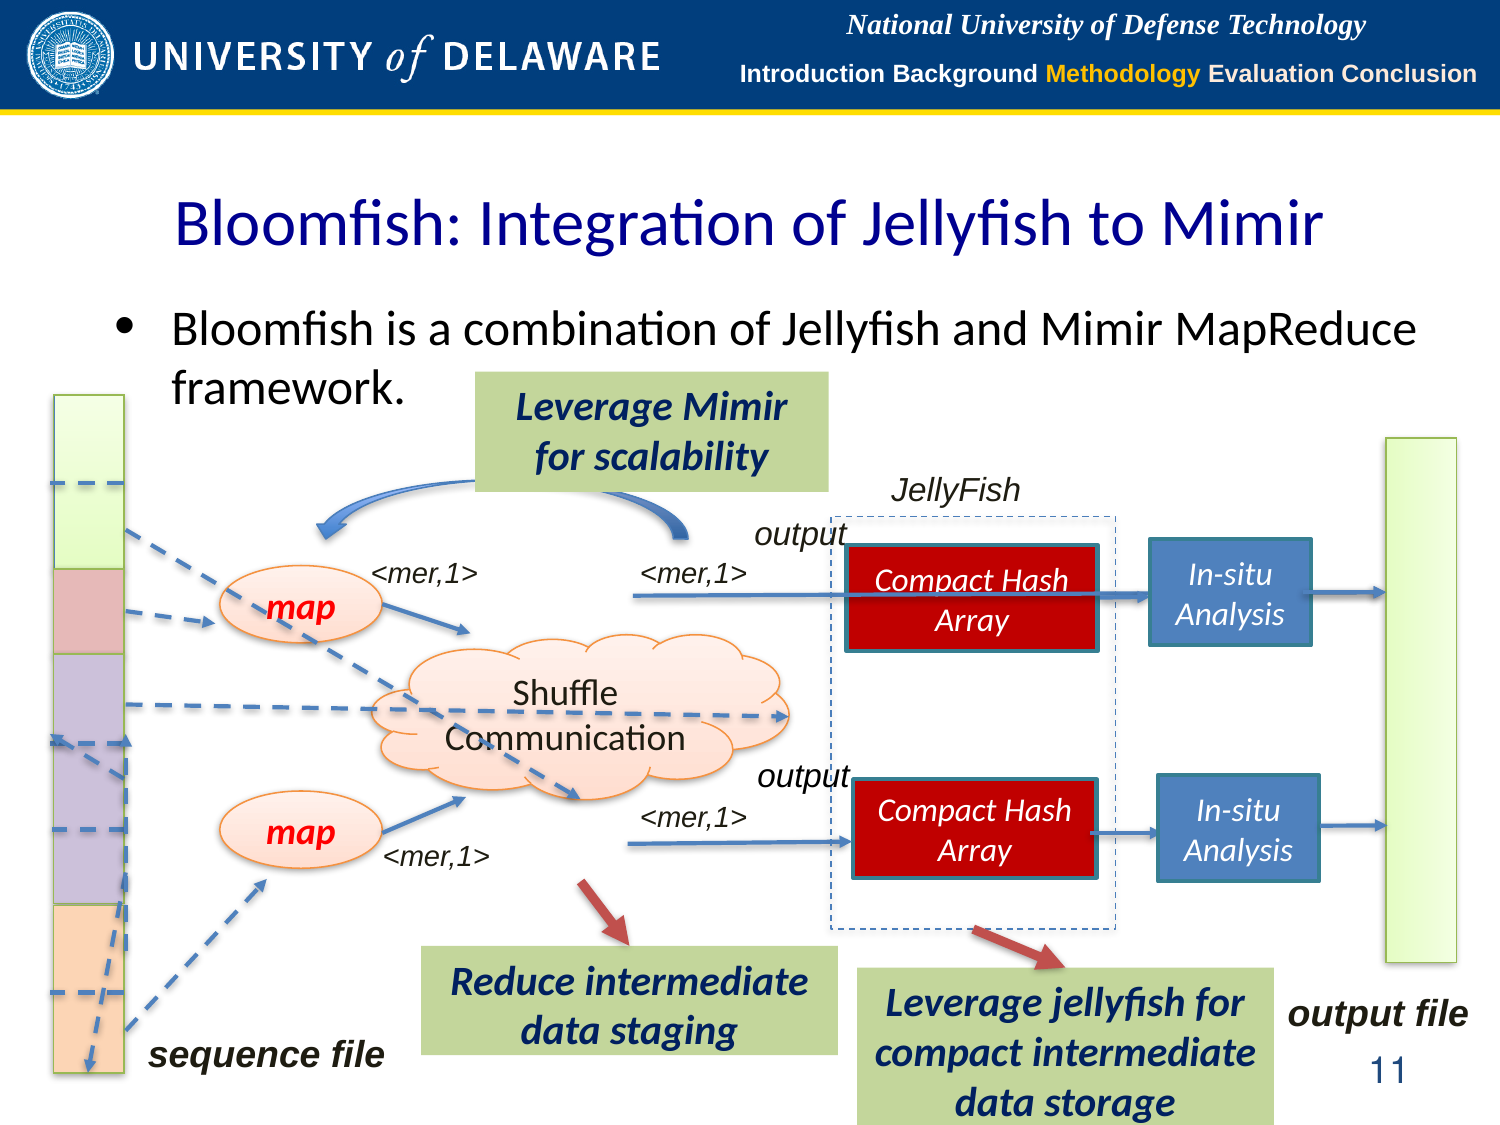

Introduction Background Methodology Evaluation Conclusion
# Bloomfish: Integration of Jellyfish to Mimir
Bloomfish is a combination of Jellyfish and Mimir MapReduce framework.
Leverage Mimir for scalability
JellyFish

output

In-situ Analysis
Compact Hash Array
<mer,1>
<mer,1>
map
Shuffle Communication

output
In-situ Analysis
Compact Hash Array
map
<mer,1>
<mer,1>
Reduce intermediate data staging
Leverage jellyfish for compact intermediate data storage
output file
sequence file
11